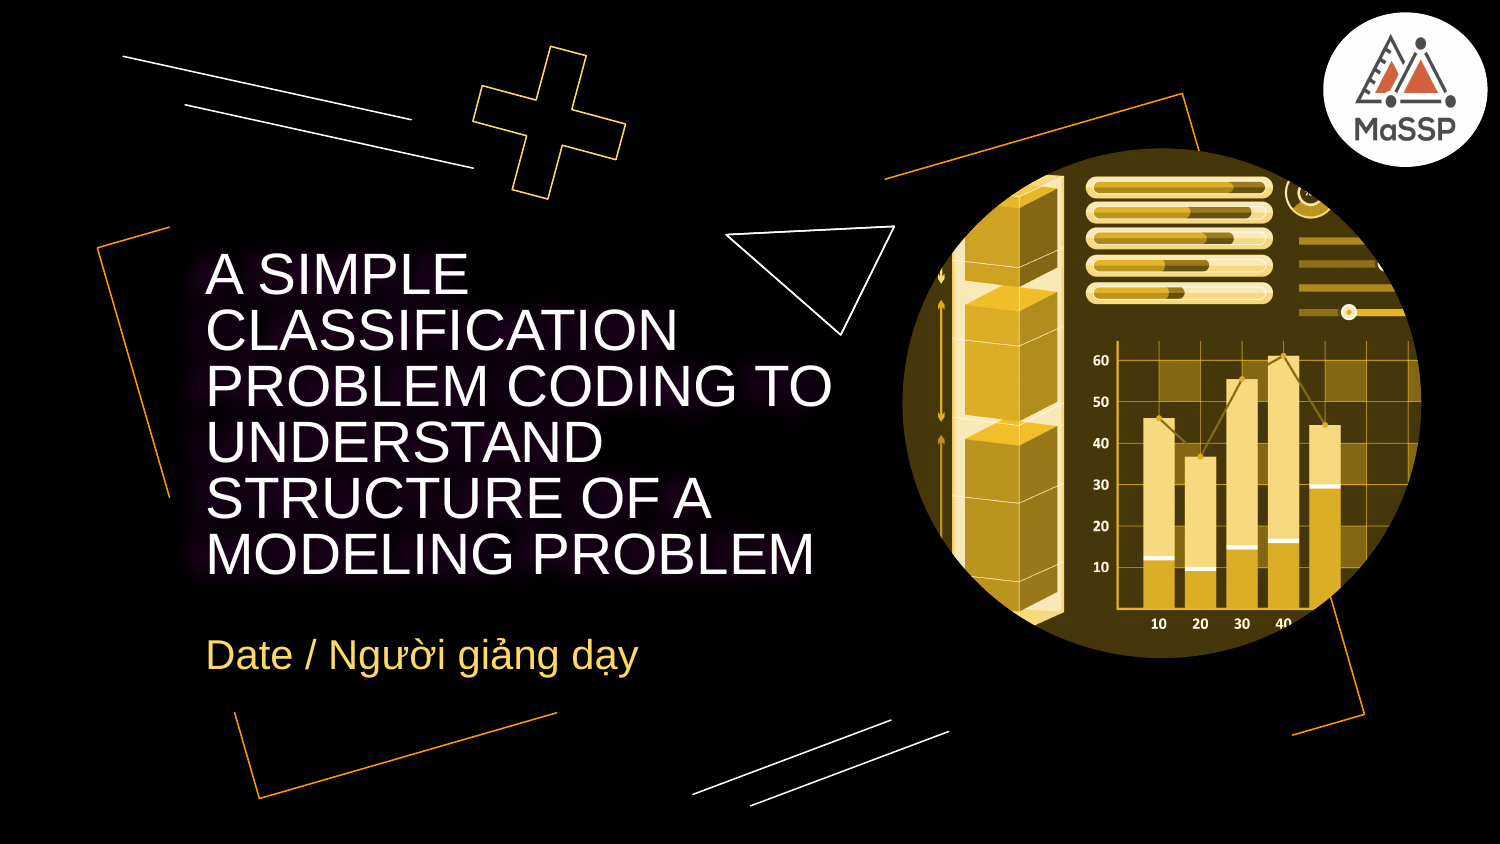

# A SIMPLE CLASSIFICATION PROBLEM CODING TO UNDERSTAND STRUCTURE OF A MODELING PROBLEM
Date / Người giảng dạy